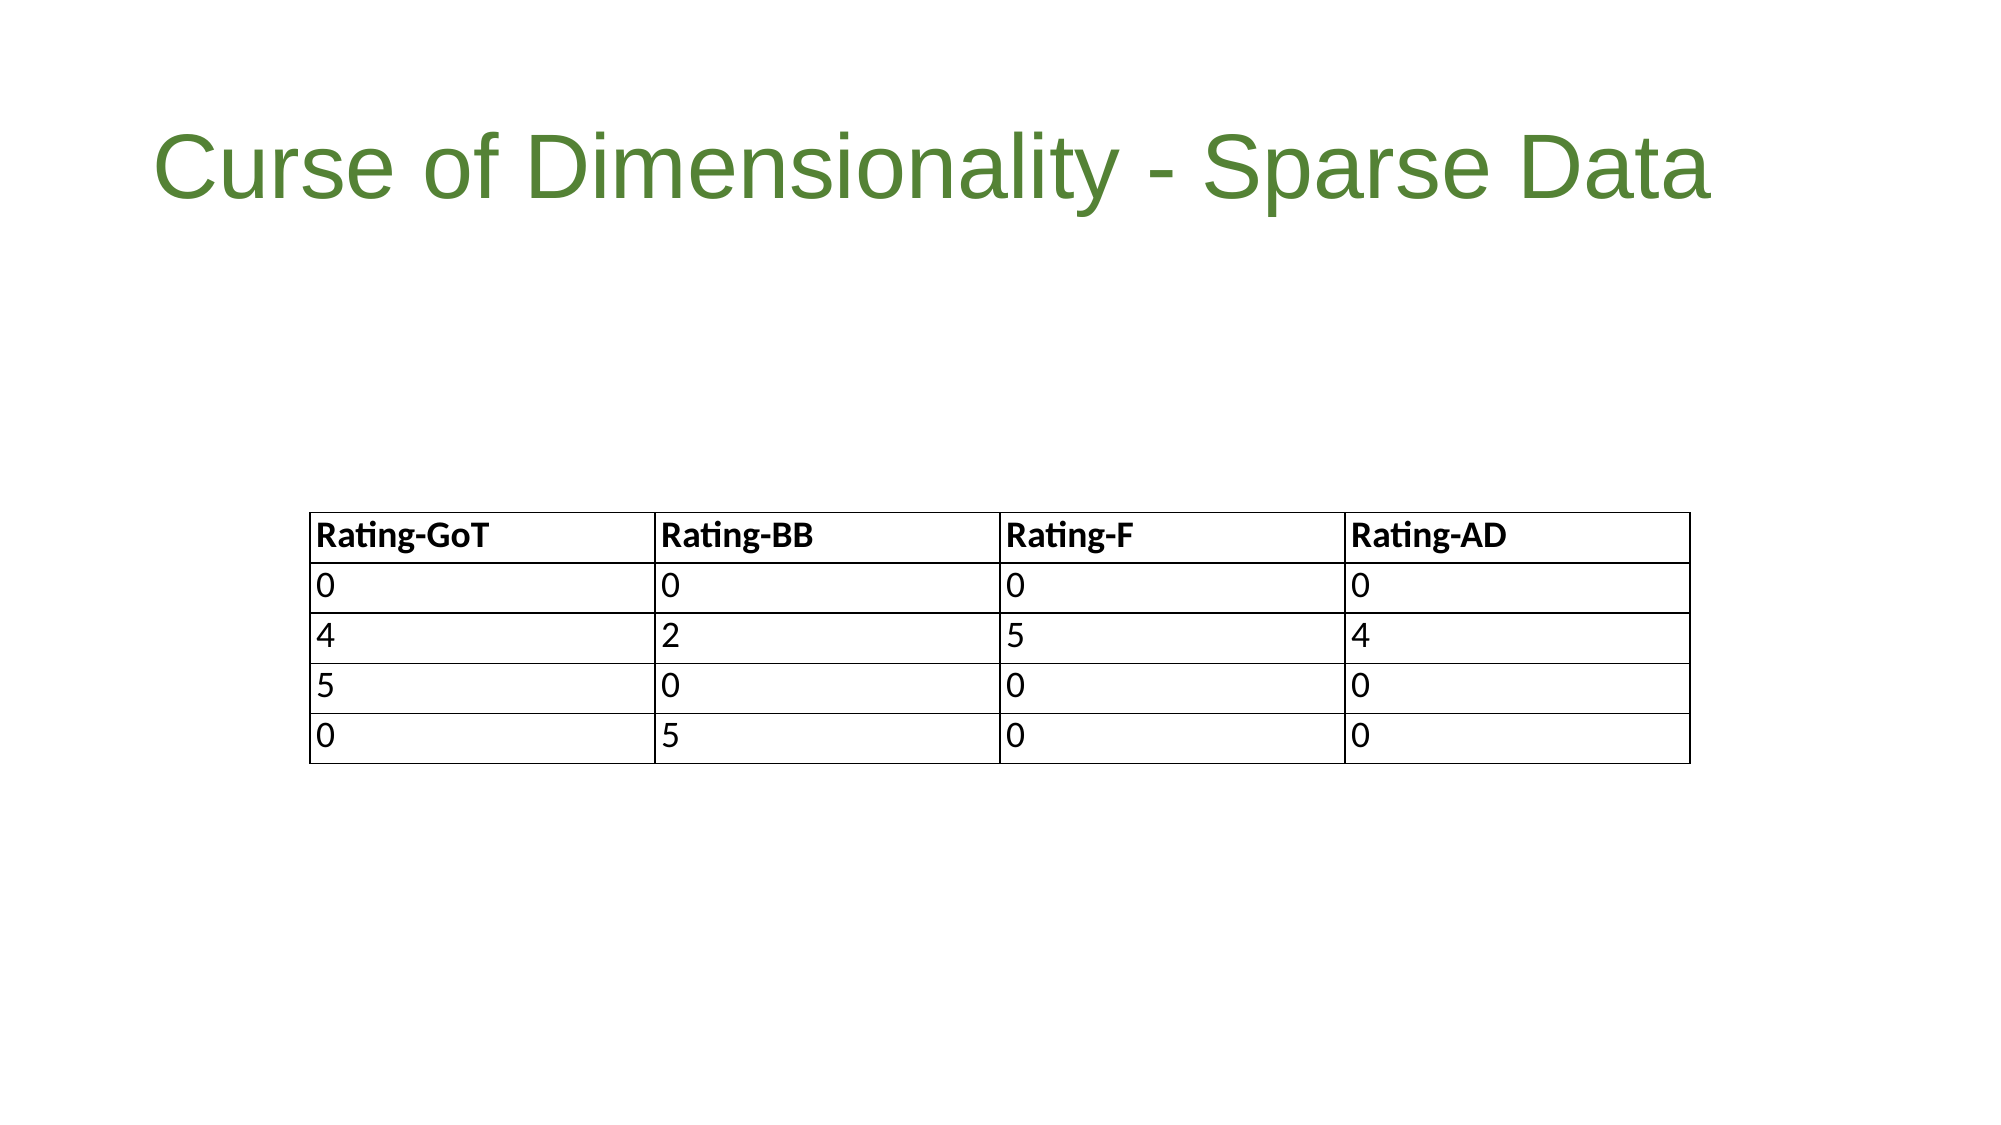

# Curse of Dimensionality - Sparse Data

| Rating-GoT | Rating-BB | Rating-F | Rating-AD |
| --- | --- | --- | --- |
| 0 | 0 | 0 | 0 |
| 4 | 2 | 5 | 4 |
| 5 | 0 | 0 | 0 |
| 0 | 5 | 0 | 0 |